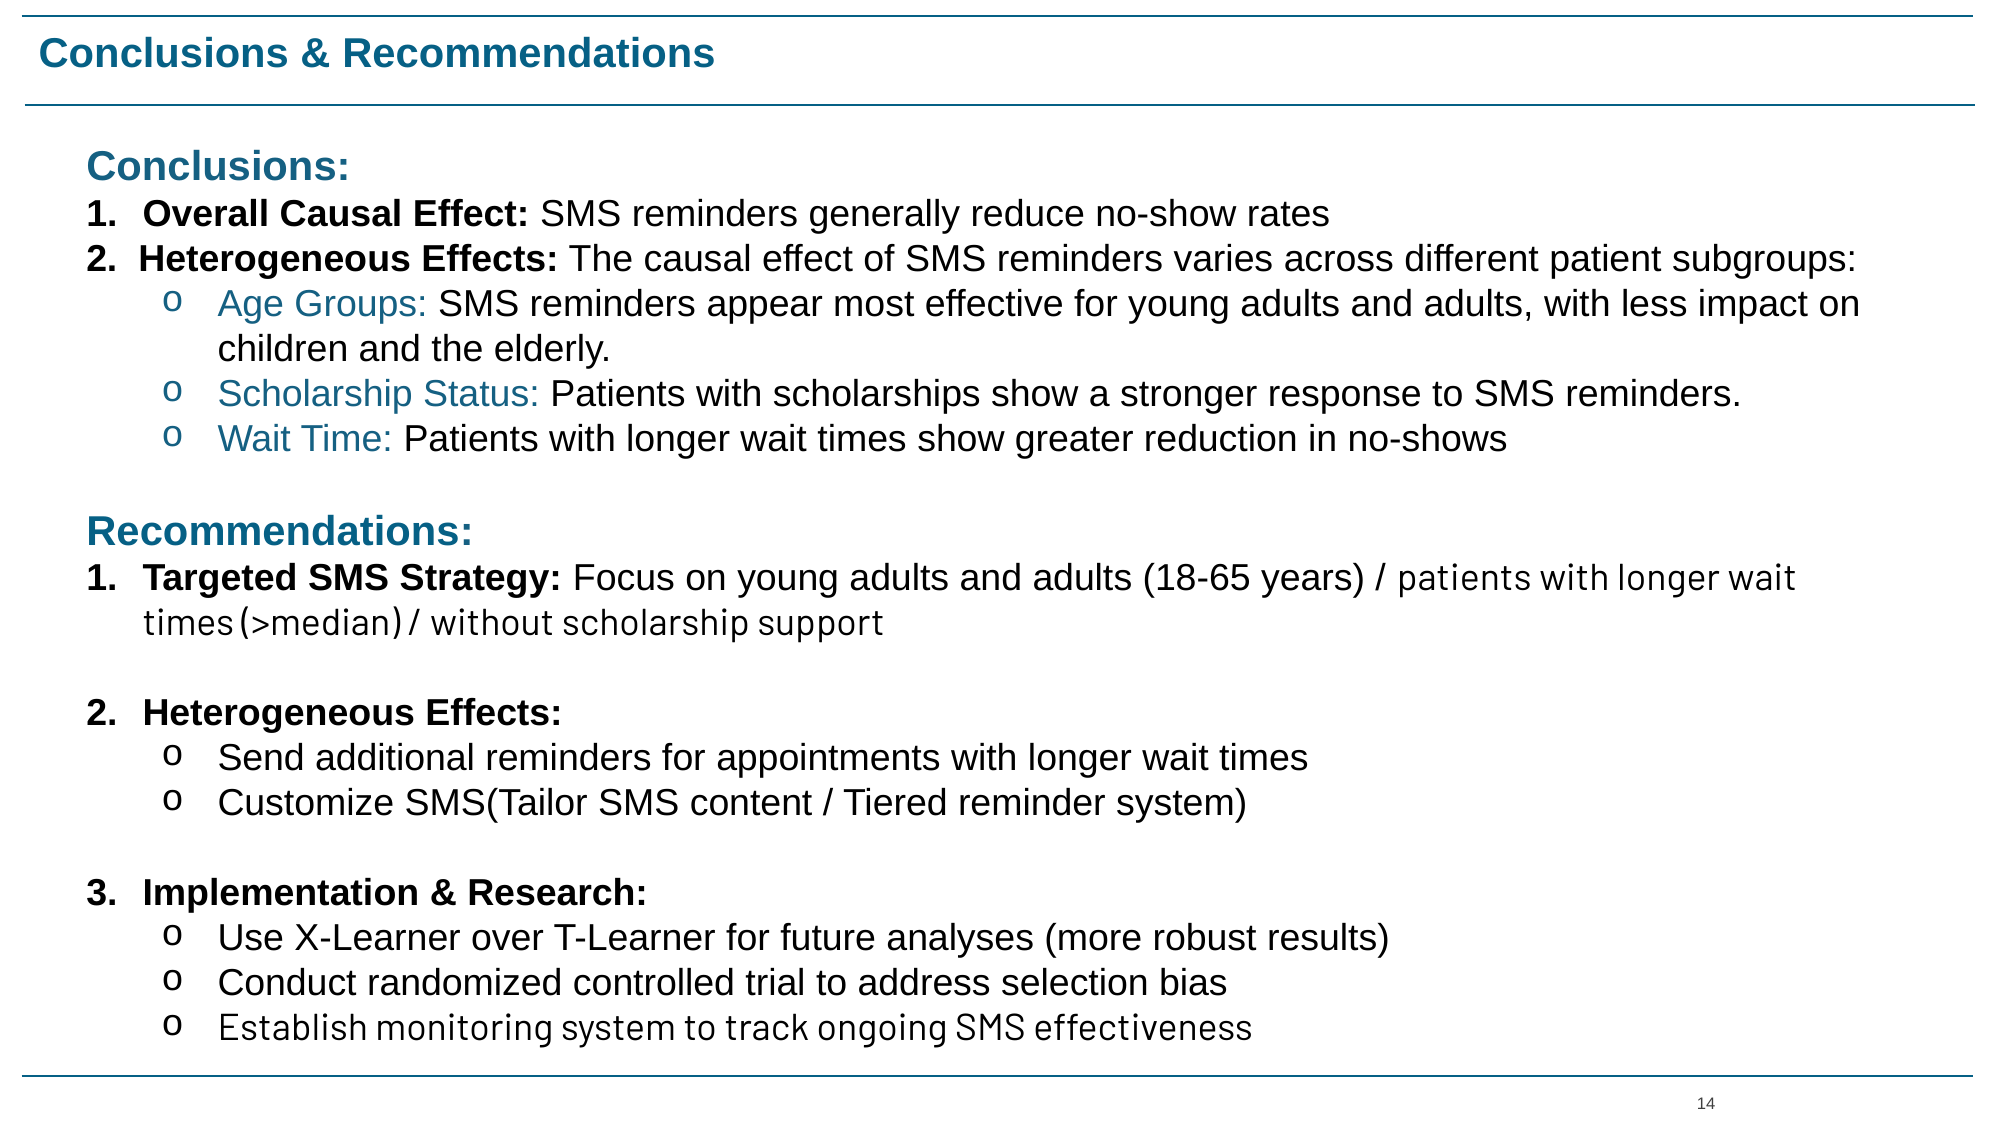

Conclusions & Recommendations
Conclusions:
Overall Causal Effect: SMS reminders generally reduce no-show rates
2.  Heterogeneous Effects: The causal effect of SMS reminders varies across different patient subgroups:
Age Groups: SMS reminders appear most effective for young adults and adults, with less impact on children and the elderly.
Scholarship Status: Patients with scholarships show a stronger response to SMS reminders.
Wait Time: Patients with longer wait times show greater reduction in no-shows
Recommendations:
Targeted SMS Strategy: Focus on young adults and adults (18-65 years) / patients with longer wait times (>median) / without scholarship support

Heterogeneous Effects:
Send additional reminders for appointments with longer wait times
Customize SMS(Tailor SMS content / Tiered reminder system)

Implementation & Research:
Use X-Learner over T-Learner for future analyses (more robust results)
Conduct randomized controlled trial to address selection bias
Establish monitoring system to track ongoing SMS effectiveness
14